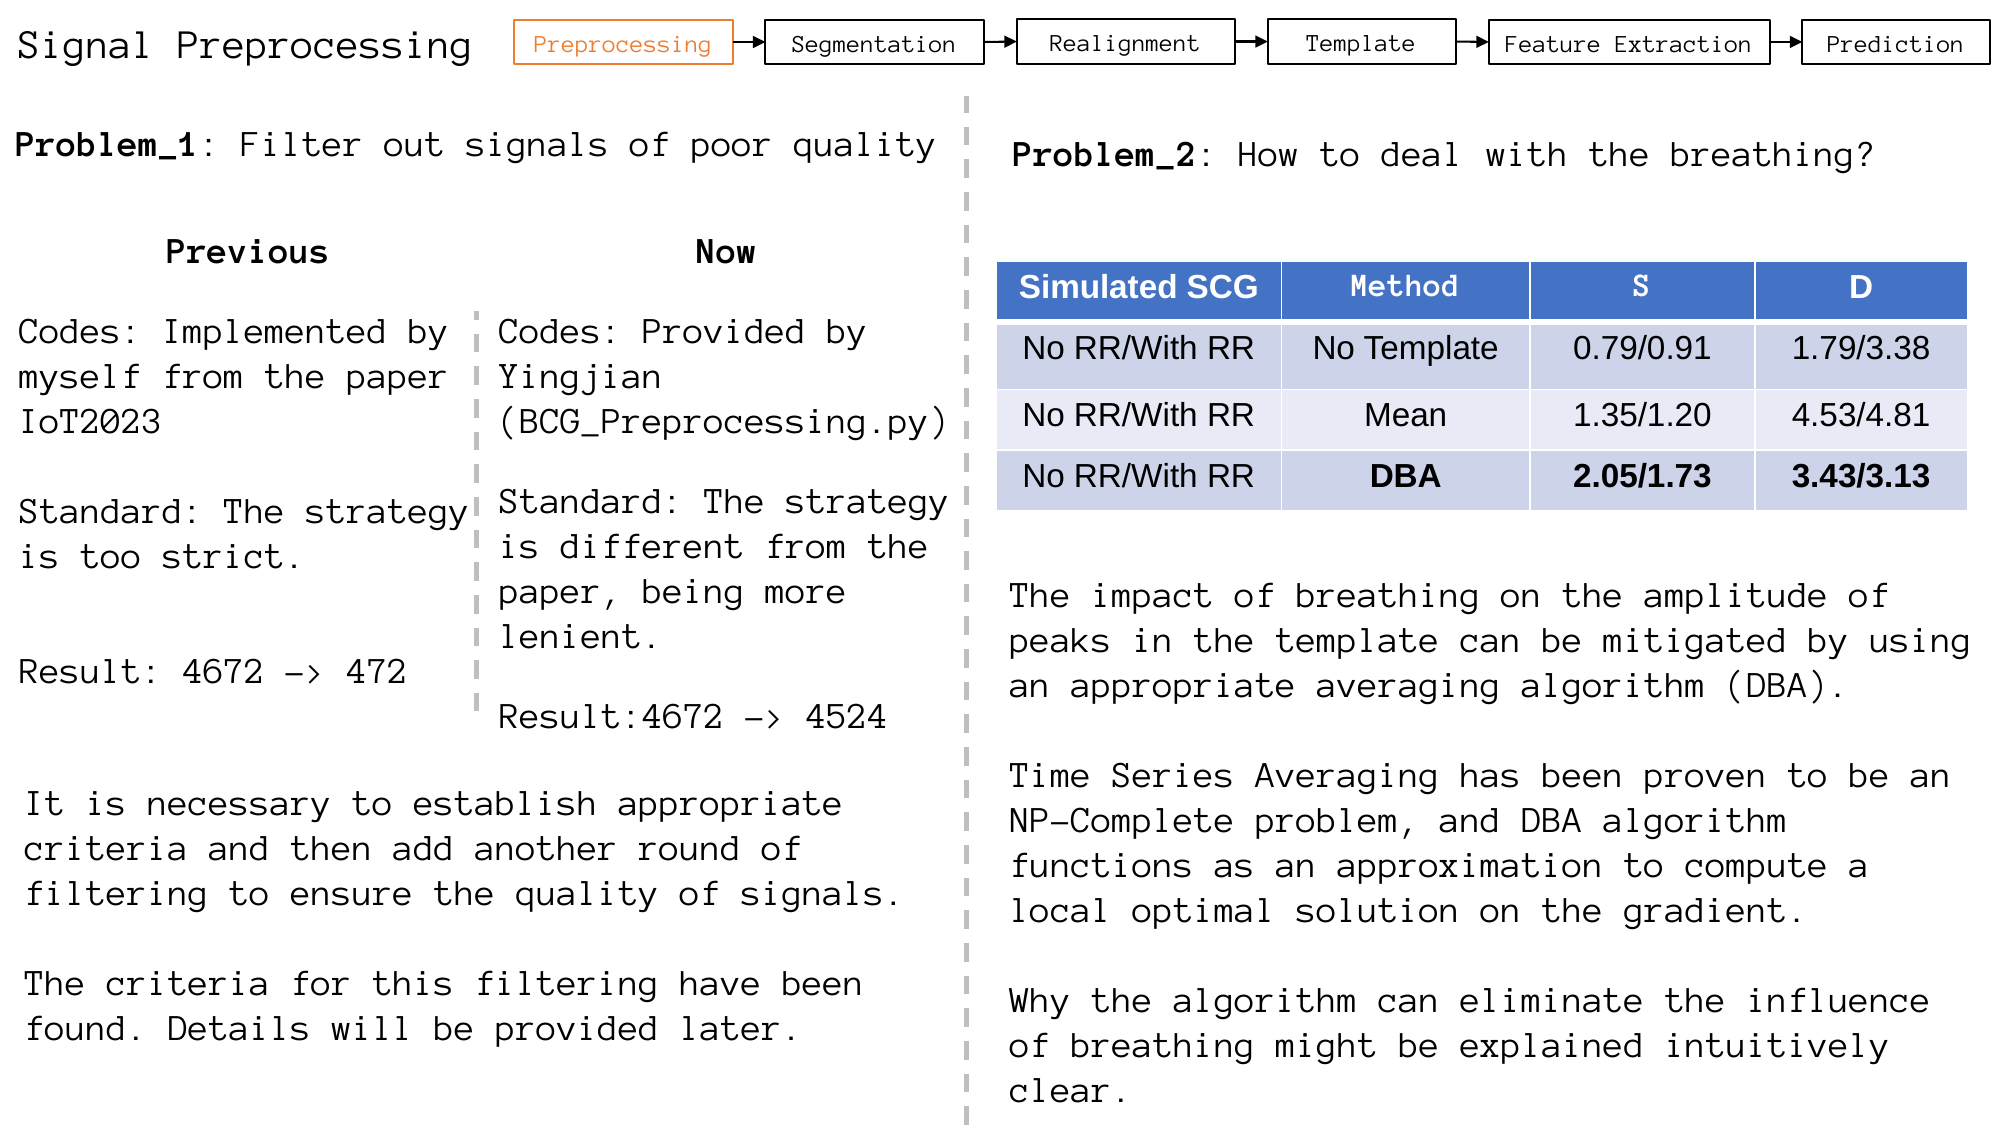

Signal Preprocessing
Template
Realignment
Feature Extraction
Prediction
Preprocessing
Segmentation
Problem_1: Filter out signals of poor quality
Problem_2: How to deal with the breathing?
Previous

Codes: Implemented by myself from the paper IoT2023

Standard: The strategy is too strict.

Result: 4672 -> 472
Now

Codes: Provided by Yingjian
(BCG_Preprocessing.py)

Standard: The strategy is different from the paper, being more lenient.

Result:4672 -> 4524
| Simulated SCG | Method | S | D |
| --- | --- | --- | --- |
| No RR/With RR | No Template | 0.79/0.91 | 1.79/3.38 |
| No RR/With RR | Mean | 1.35/1.20 | 4.53/4.81 |
| No RR/With RR | DBA | 2.05/1.73 | 3.43/3.13 |
The impact of breathing on the amplitude of peaks in the template can be mitigated by using an appropriate averaging algorithm (DBA).

Time Series Averaging has been proven to be an NP-Complete problem, and DBA algorithm functions as an approximation to compute a local optimal solution on the gradient.

Why the algorithm can eliminate the influence of breathing might be explained intuitively clear.
It is necessary to establish appropriate criteria and then add another round of filtering to ensure the quality of signals.

The criteria for this filtering have been found. Details will be provided later.